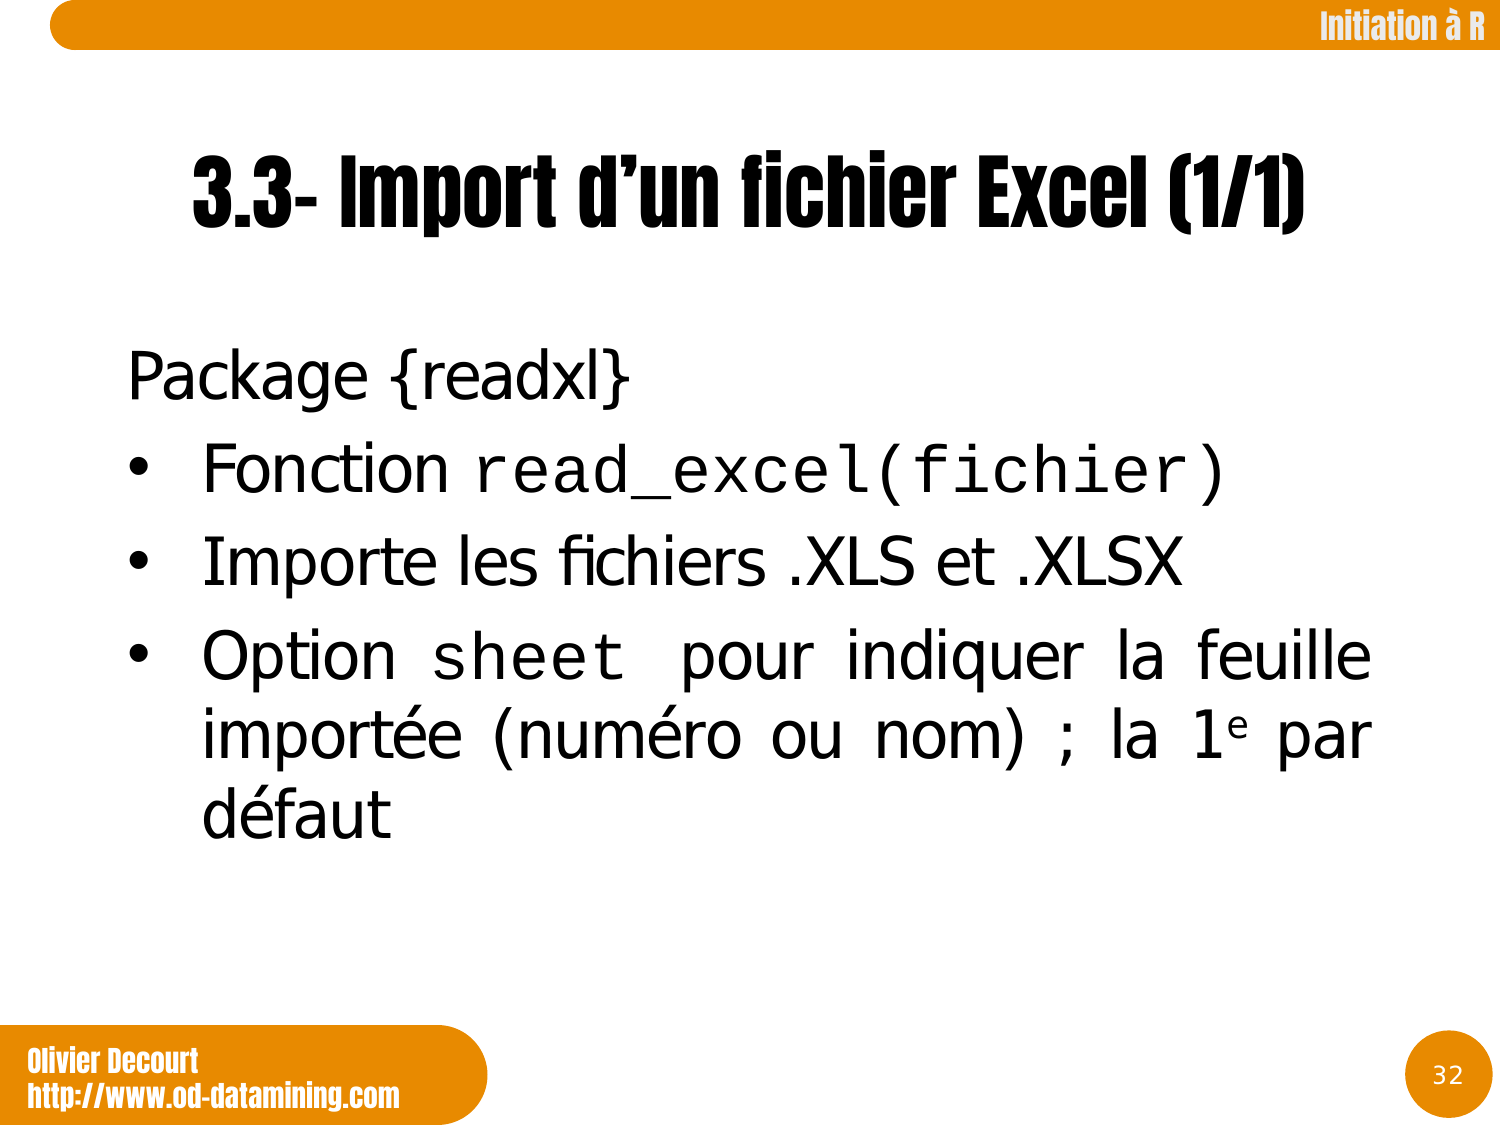

# 3.3- Import d’un fichier Excel (1/1)
Package {readxl}
Fonction read_excel(fichier)
Importe les fichiers .XLS et .XLSX
Option sheet pour indiquer la feuille importée (numéro ou nom) ; la 1e par défaut